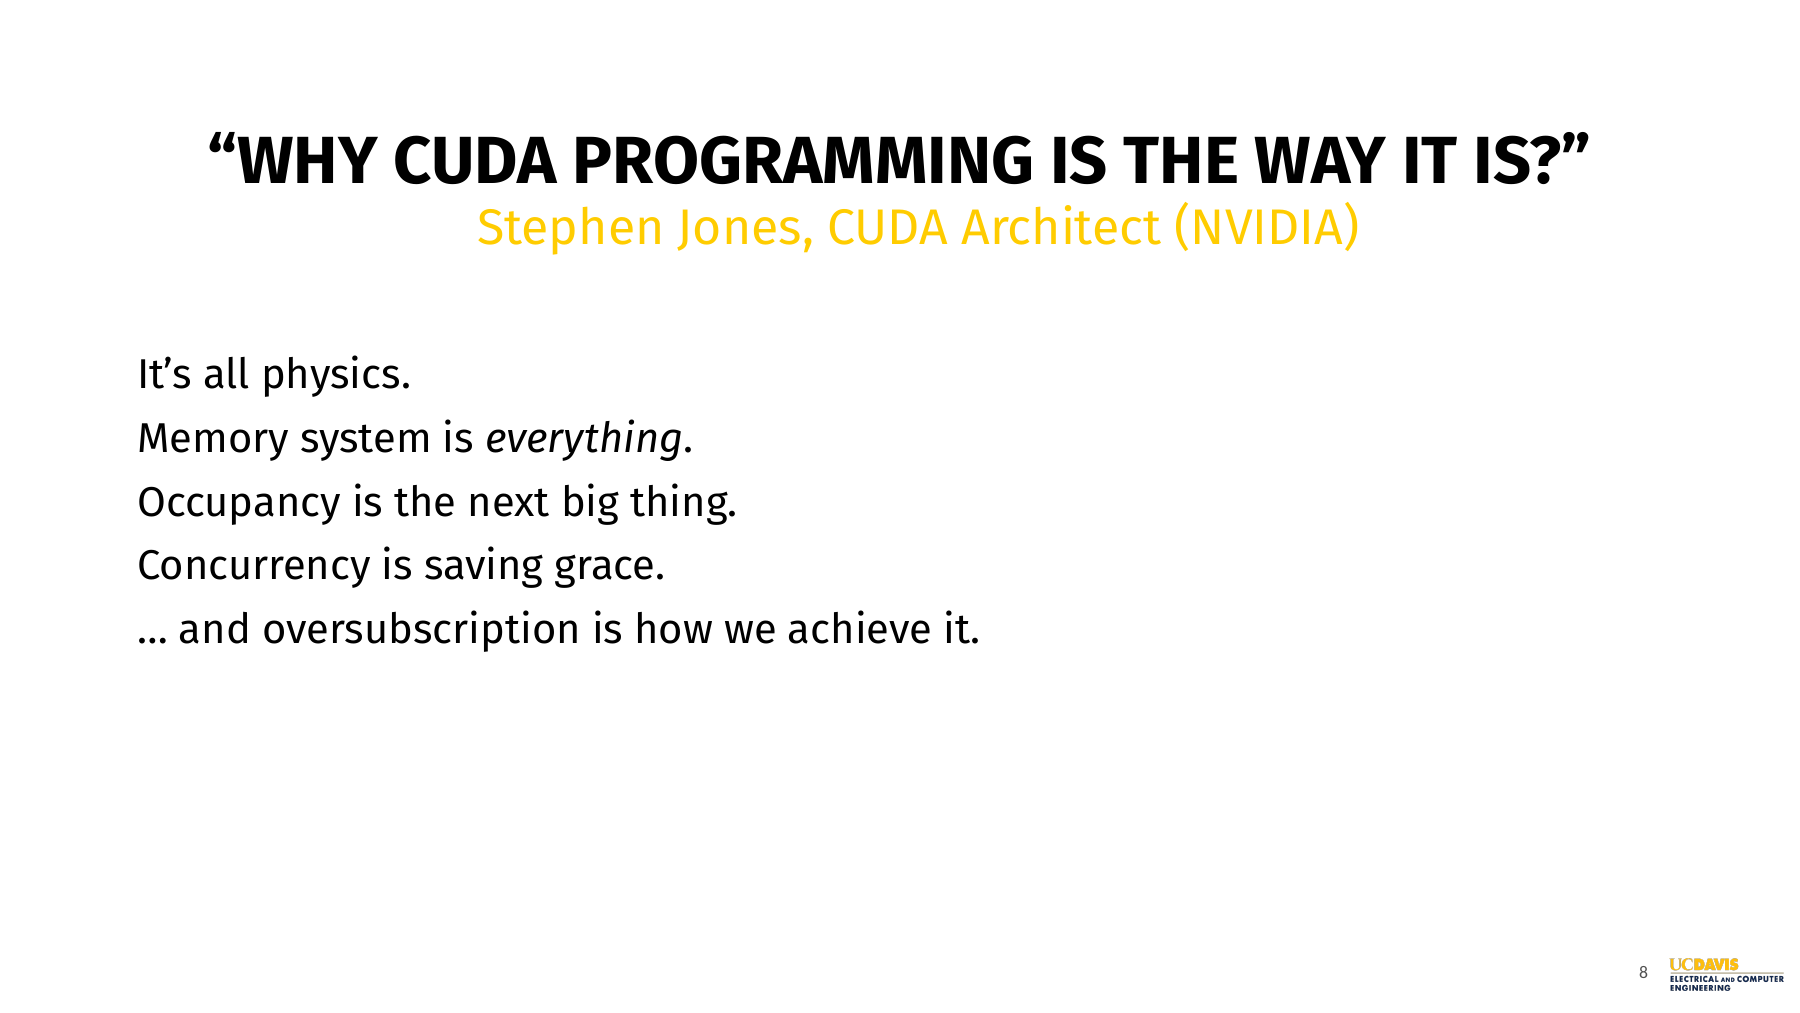

# “WHY CUDA PROGRAMMING IS THE WAY IT IS?”
Stephen Jones, CUDA Architect (NVIDIA)
It’s all physics.
Memory system is everything.
Occupancy is the next big thing.
Concurrency is saving grace.
… and oversubscription is how we achieve it.